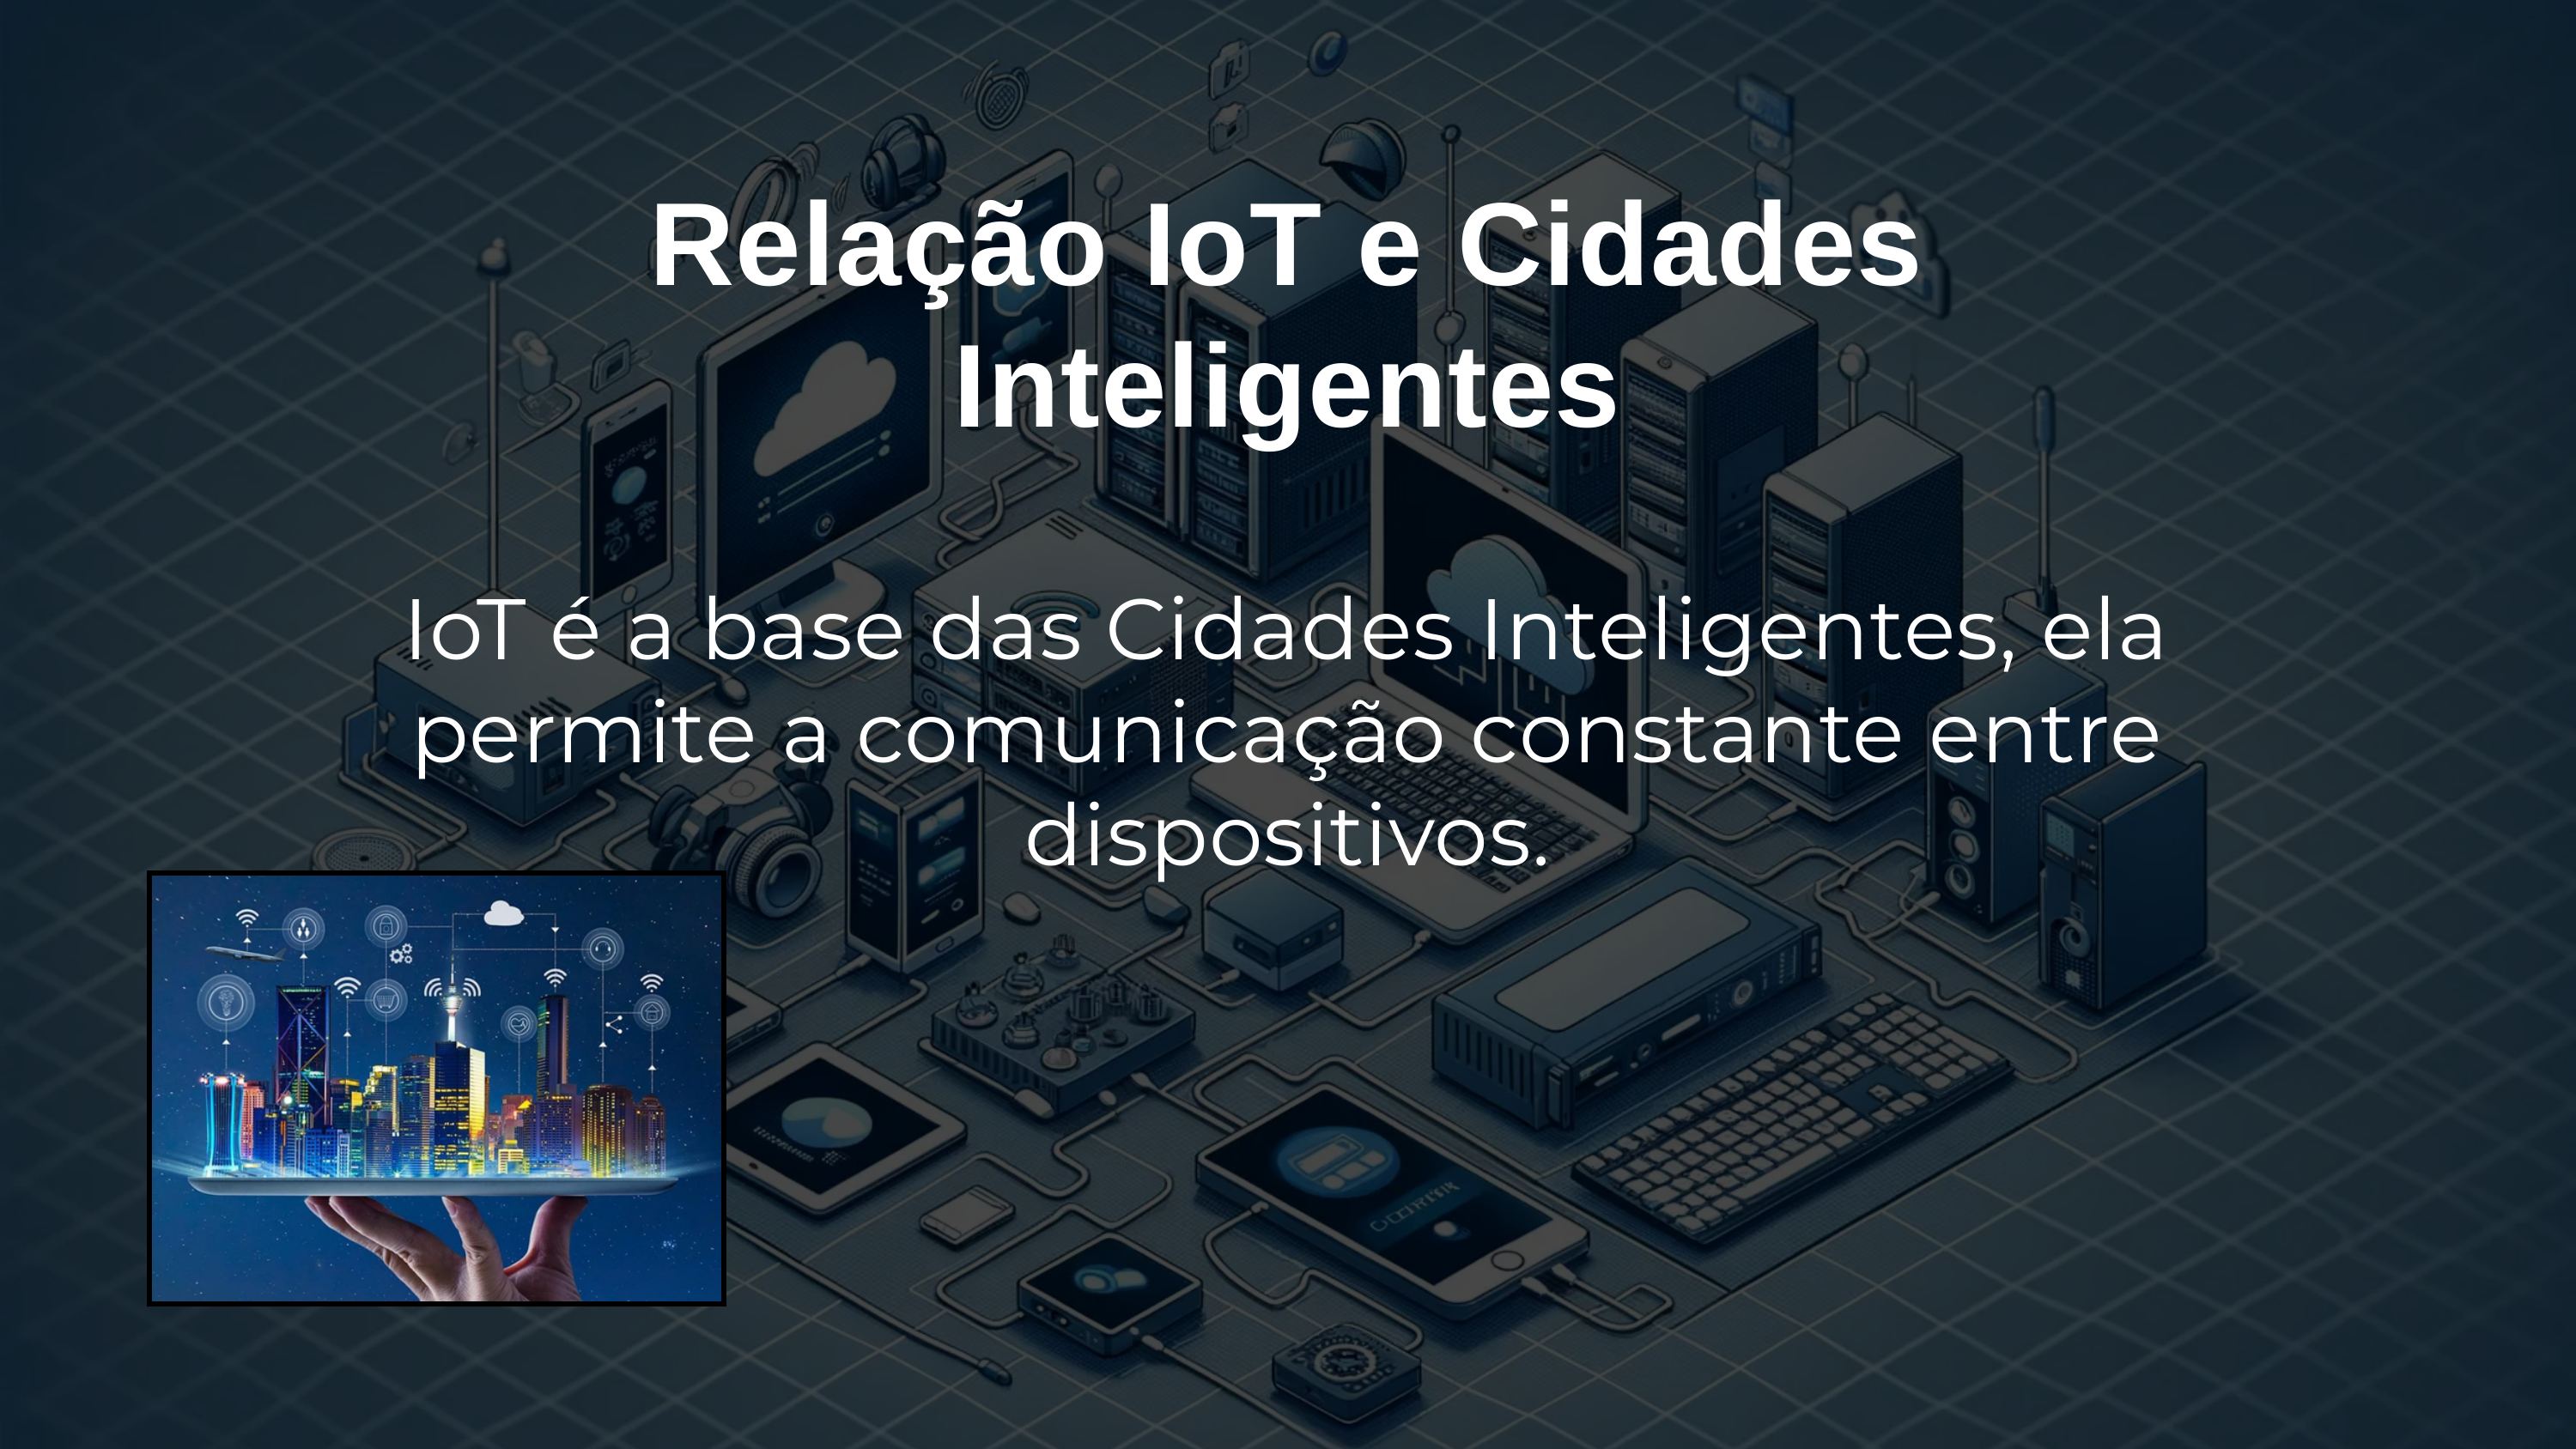

Relação IoT e Cidades Inteligentes

IoT é a base das Cidades Inteligentes, ela permite a comunicação constante entre dispositivos.